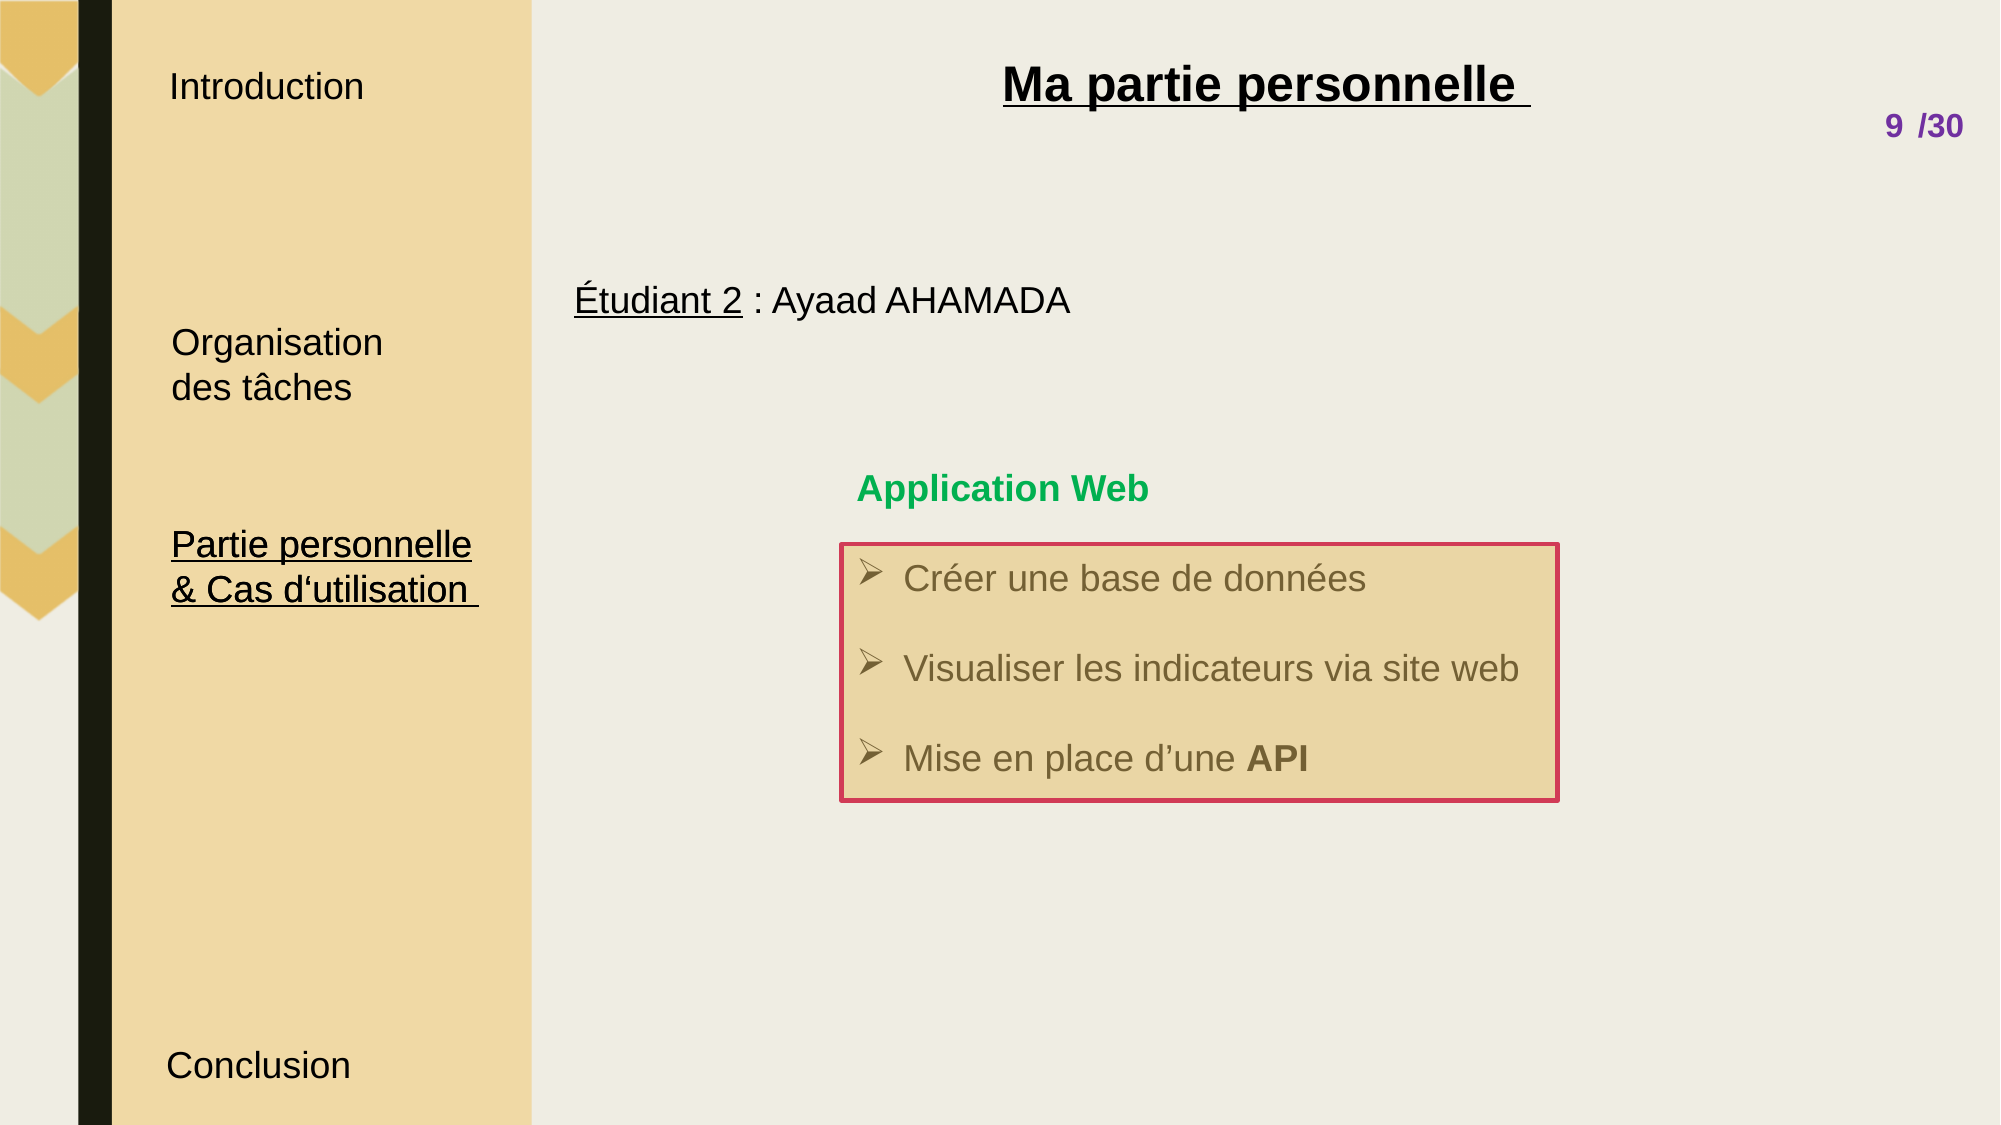

Ma partie personnelle
9

Étudiant 2 : Ayaad AHAMADA

Application Web

Créer une base de données

Visualiser les indicateurs via site web

Mise en place d’une API

Partie personnelle & Cas d‘utilisation